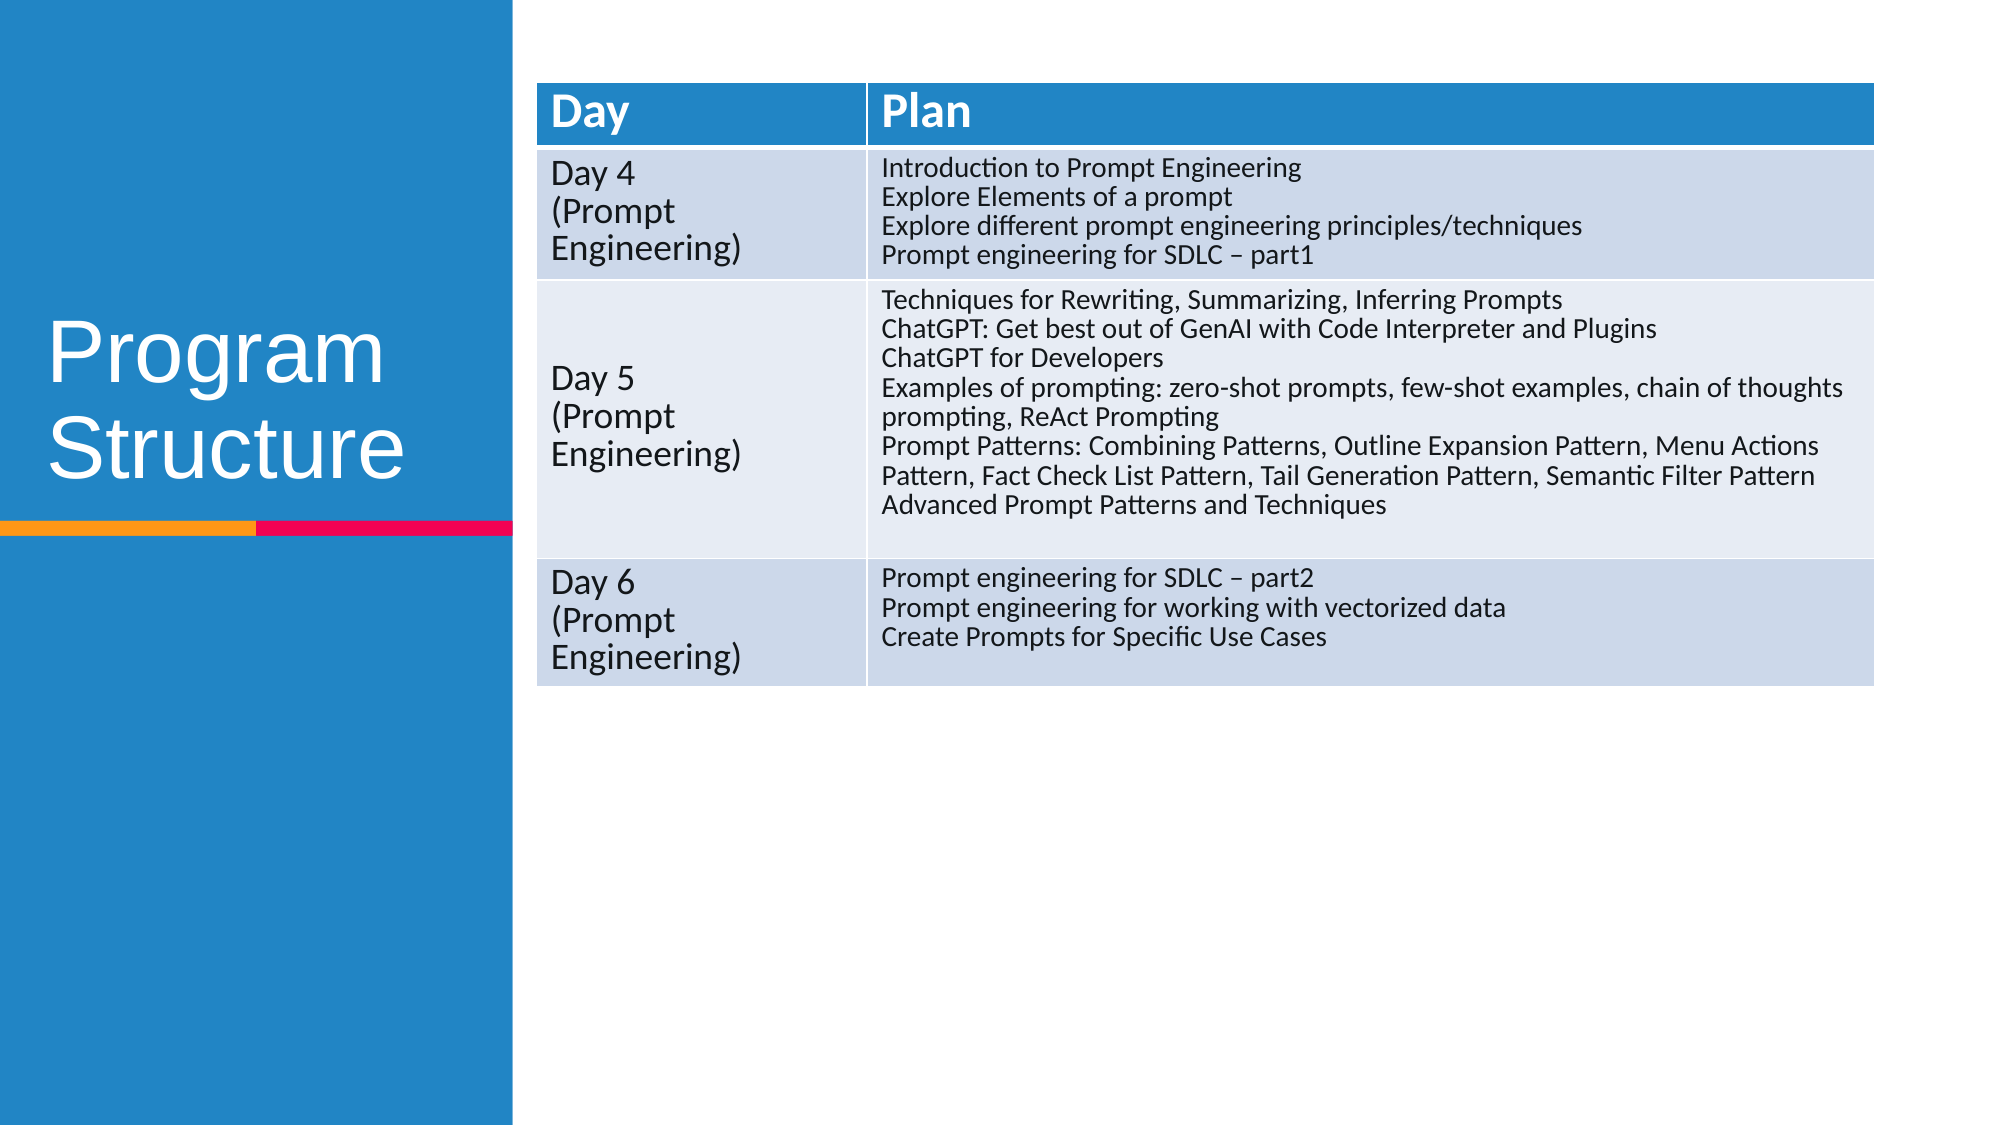

| Day | Plan |
| --- | --- |
| Day 4 (Prompt Engineering) | Introduction to Prompt Engineering Explore Elements of a prompt Explore different prompt engineering principles/techniques Prompt engineering for SDLC – part1 |
| Day 5 (Prompt Engineering) | Techniques for Rewriting, Summarizing, Inferring Prompts ChatGPT: Get best out of GenAI with Code Interpreter and Plugins ChatGPT for Developers Examples of prompting: zero-shot prompts, few-shot examples, chain of thoughts prompting, ReAct Prompting Prompt Patterns: Combining Patterns, Outline Expansion Pattern, Menu Actions Pattern, Fact Check List Pattern, Tail Generation Pattern, Semantic Filter Pattern Advanced Prompt Patterns and Techniques |
| Day 6 (Prompt Engineering) | Prompt engineering for SDLC – part2 Prompt engineering for working with vectorized data Create Prompts for Specific Use Cases |
# Program Structure